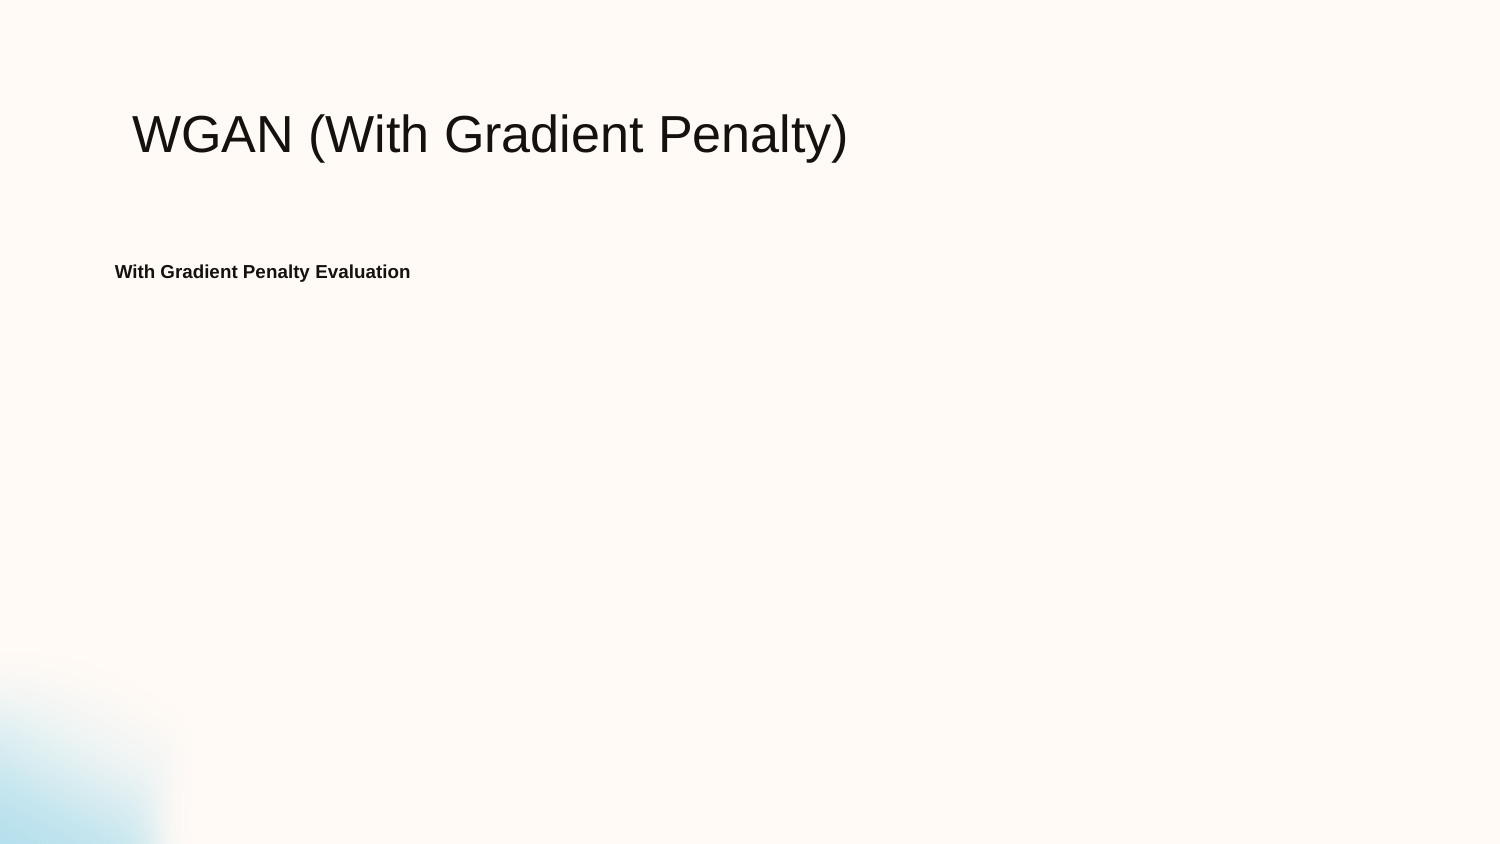

# WGAN (With Gradient Penalty)
With Gradient Penalty Evaluation